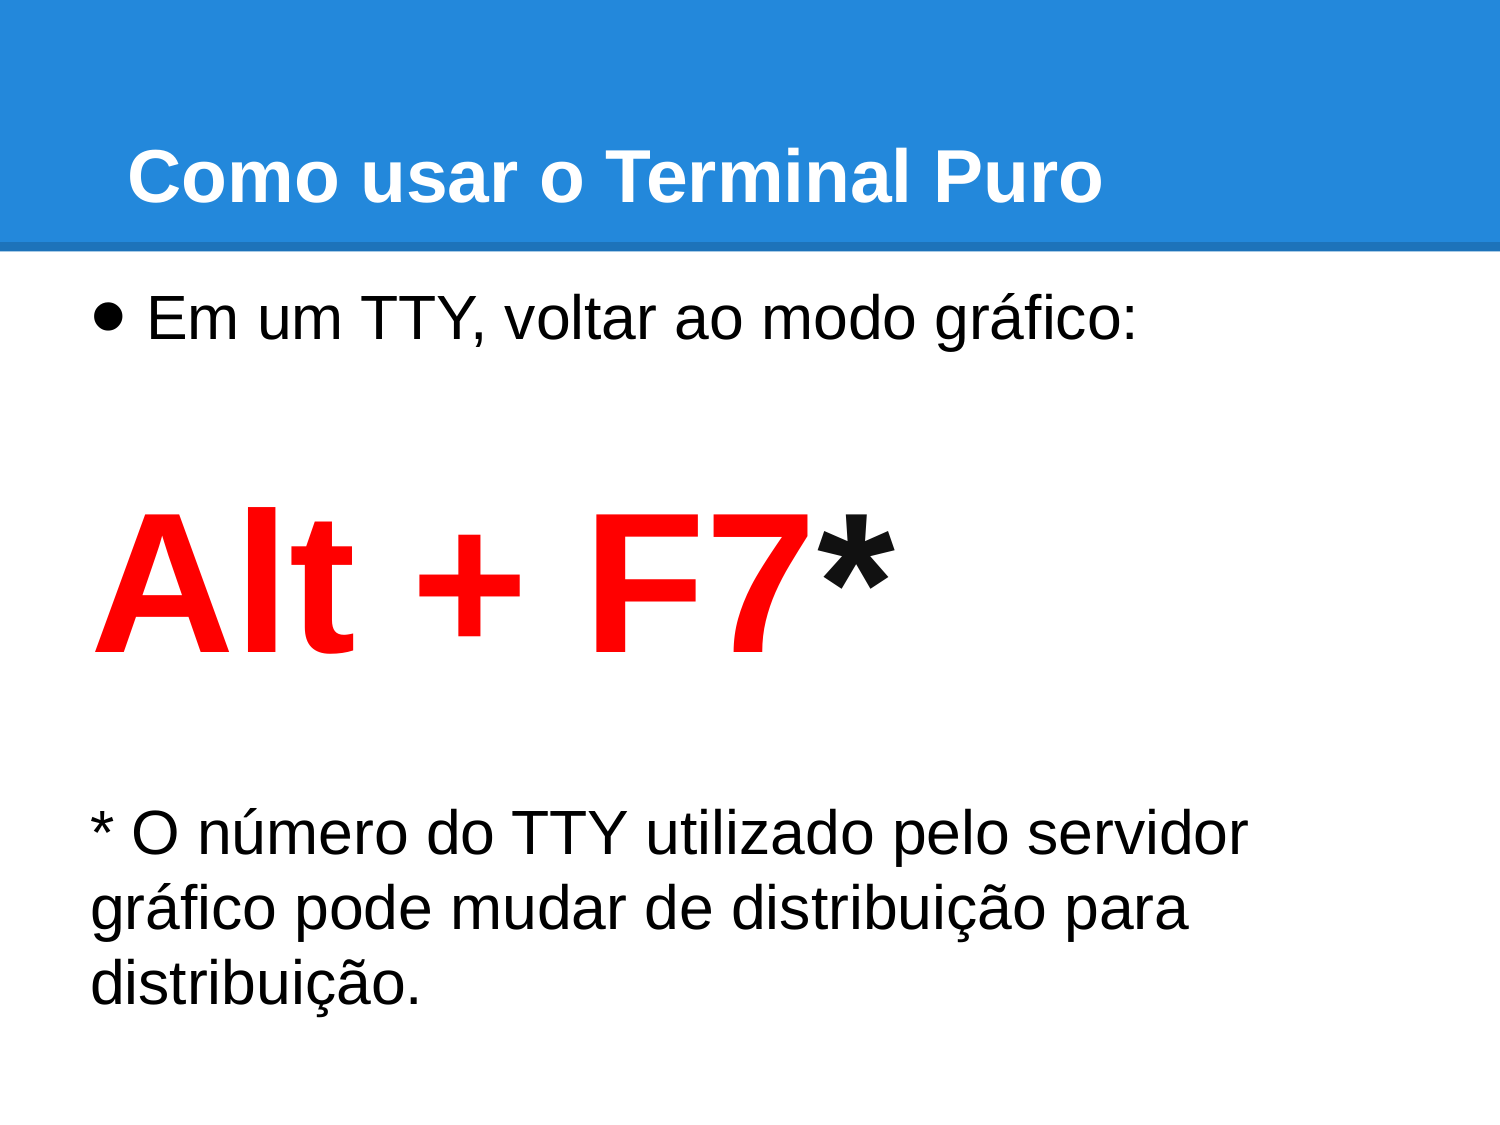

# Como usar o Terminal Puro
Em um TTY, voltar ao modo gráfico:

Alt + F7*

* O número do TTY utilizado pelo servidor gráfico pode mudar de distribuição para distribuição.